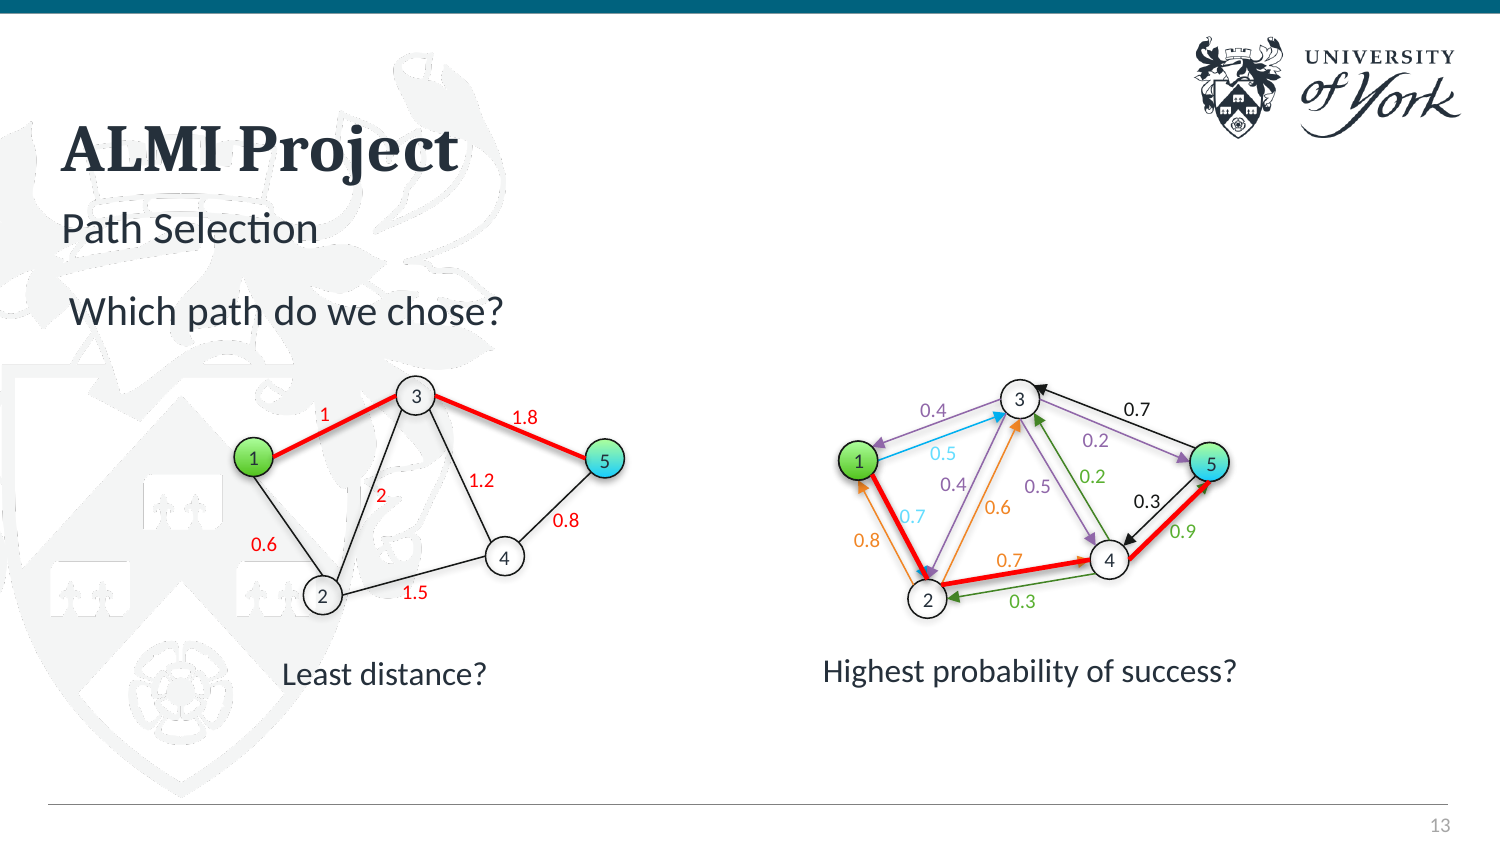

# ALMI Project
Path Selection
Which path do we chose?
3

1
1.8
1

5
1.2
2
0.8
0.6

4
1.5
2

3

0.7
0.4
0.2
0.5
1

5
0.2
0.4
0.5
0.3
0.6
0.7
0.9
0.8
0.7
4

2
0.3
Highest probability of success?
Least distance?